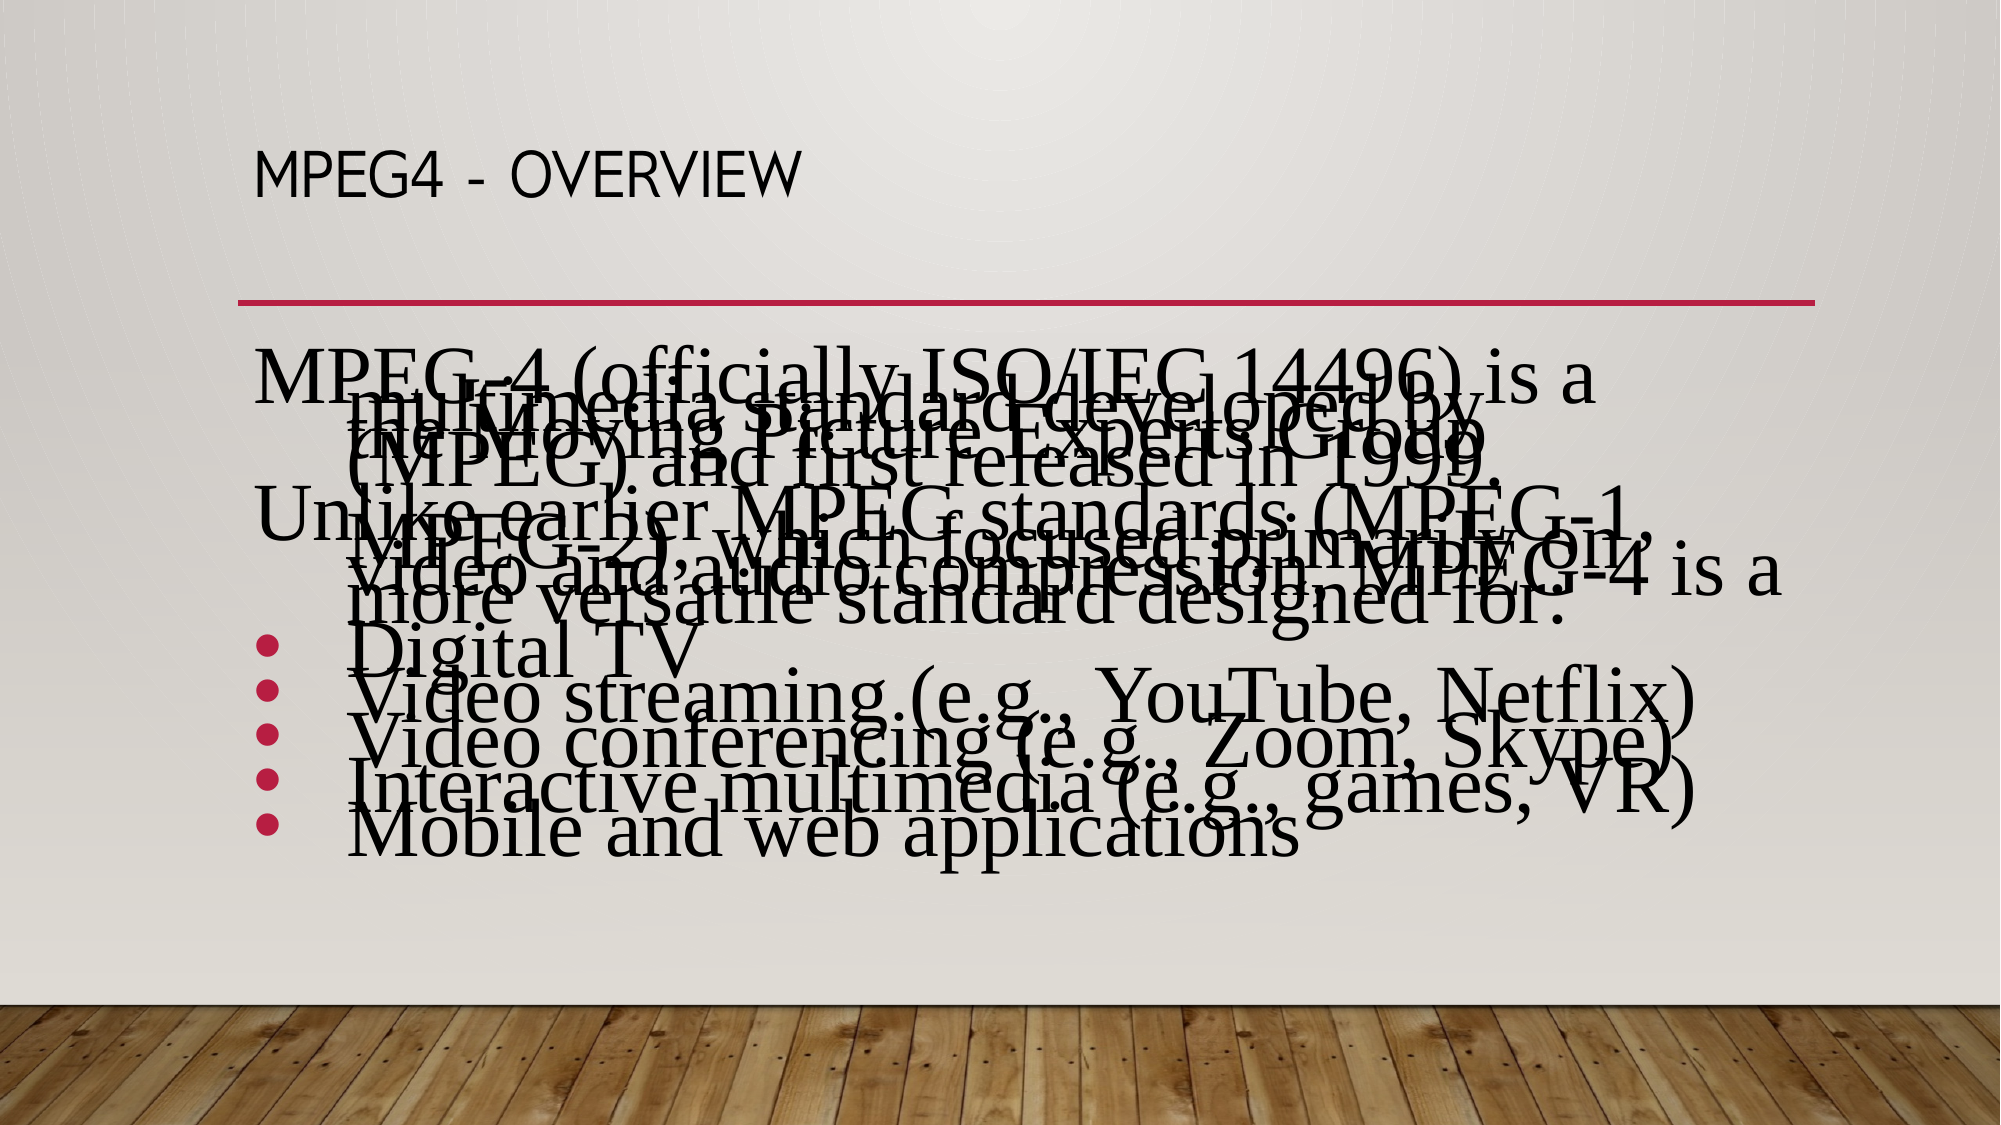

# MPEG4 - Overview

MPEG-4 (officially ISO/IEC 14496) is a multimedia standard developed by the Moving Picture Experts Group (MPEG) and first released in 1999.
Unlike earlier MPEG standards (MPEG-1, MPEG-2), which focused primarily on video and audio compression, MPEG-4 is a more versatile standard designed for:
Digital TV
Video streaming (e.g., YouTube, Netflix)
Video conferencing (e.g., Zoom, Skype)
Interactive multimedia (e.g., games, VR)
Mobile and web applications